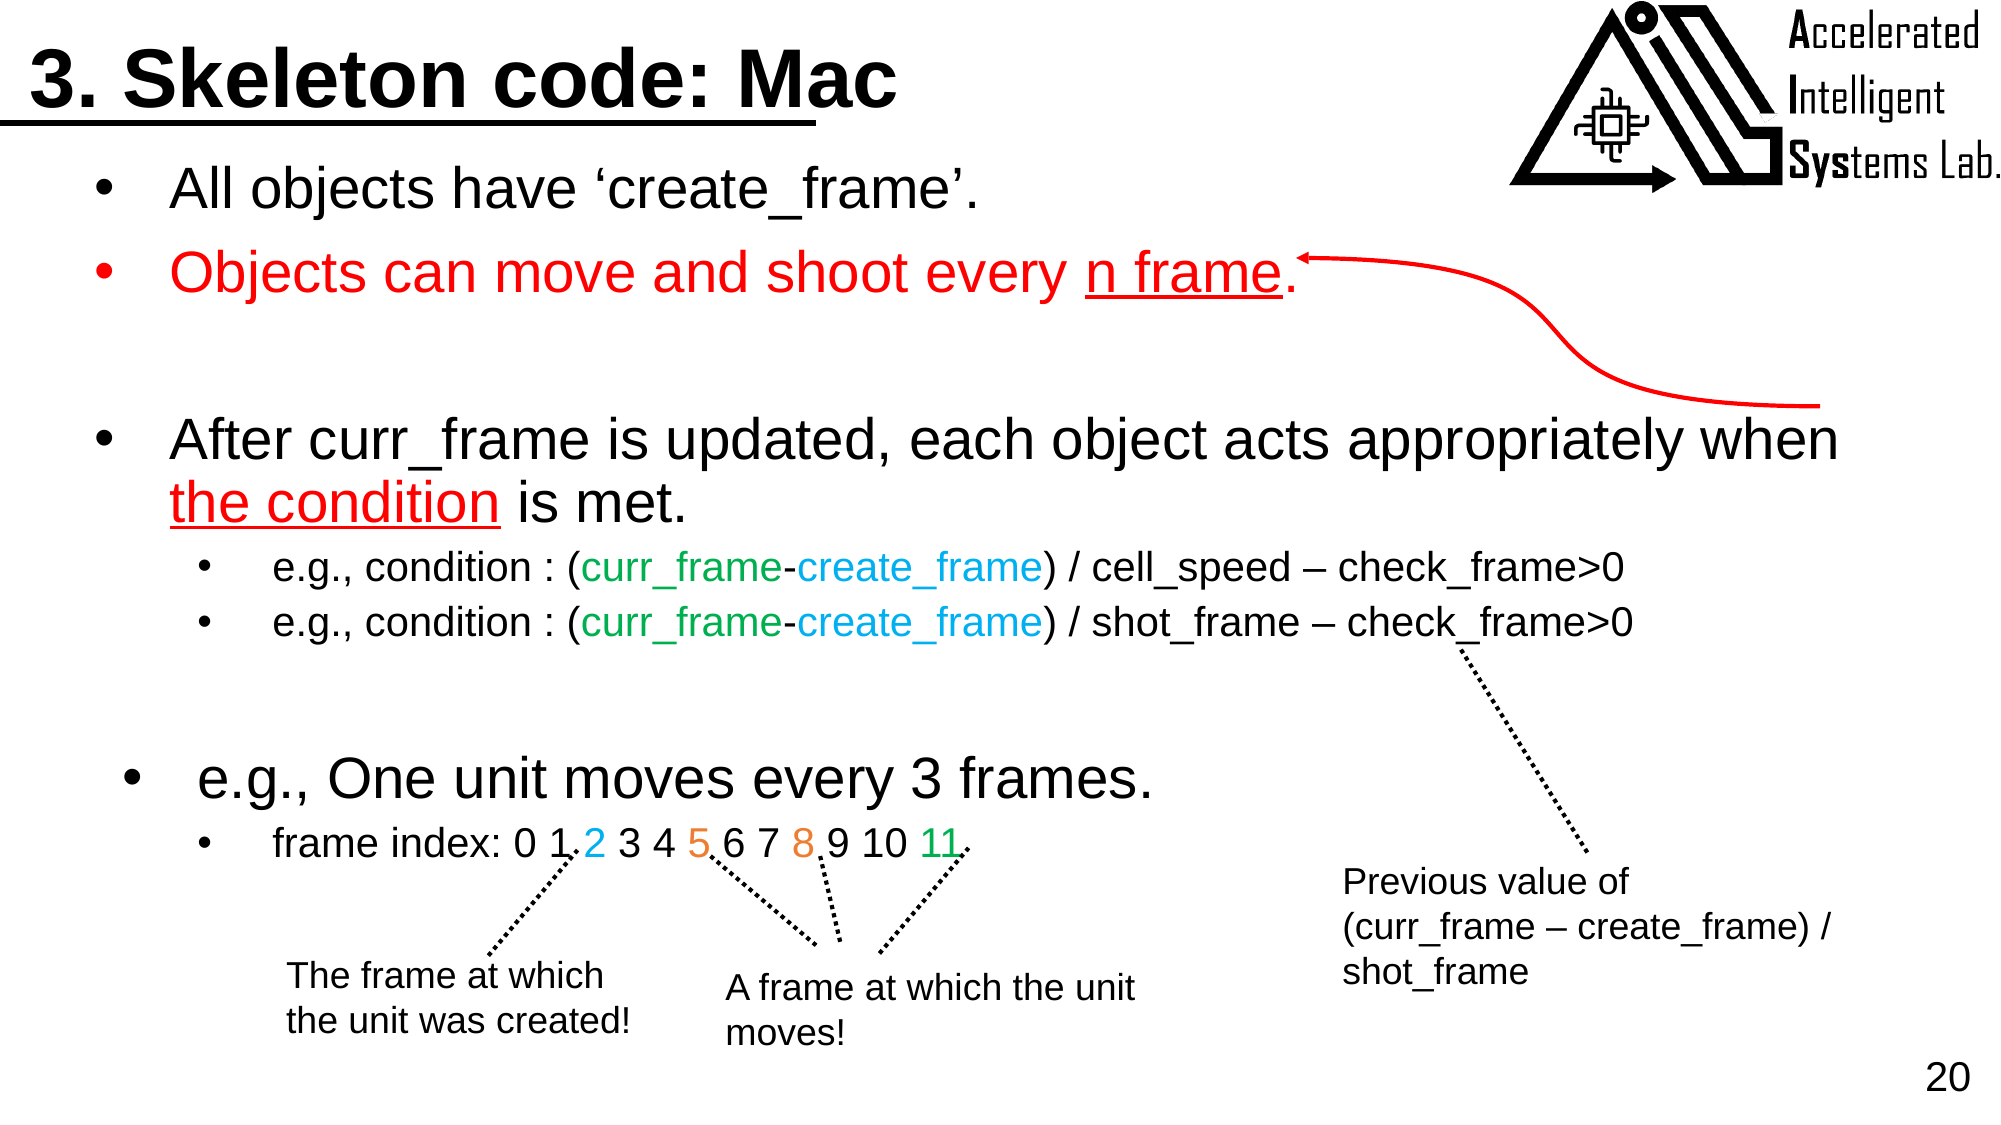

# 3. Skeleton code: Mac
All objects have ‘create_frame’.
Objects can move and shoot every n frame.

After curr_frame is updated, each object acts appropriately when the condition is met.
e.g., condition : (curr_frame-create_frame) / cell_speed – check_frame>0
e.g., condition : (curr_frame-create_frame) / shot_frame – check_frame>0

e.g., One unit moves every 3 frames.
frame index: 0 1 2 3 4 5 6 7 8 9 10 11

A frame at which the unit moves!
Previous value of
(curr_frame – create_frame) / shot_frame
The frame at which the unit was created!

20